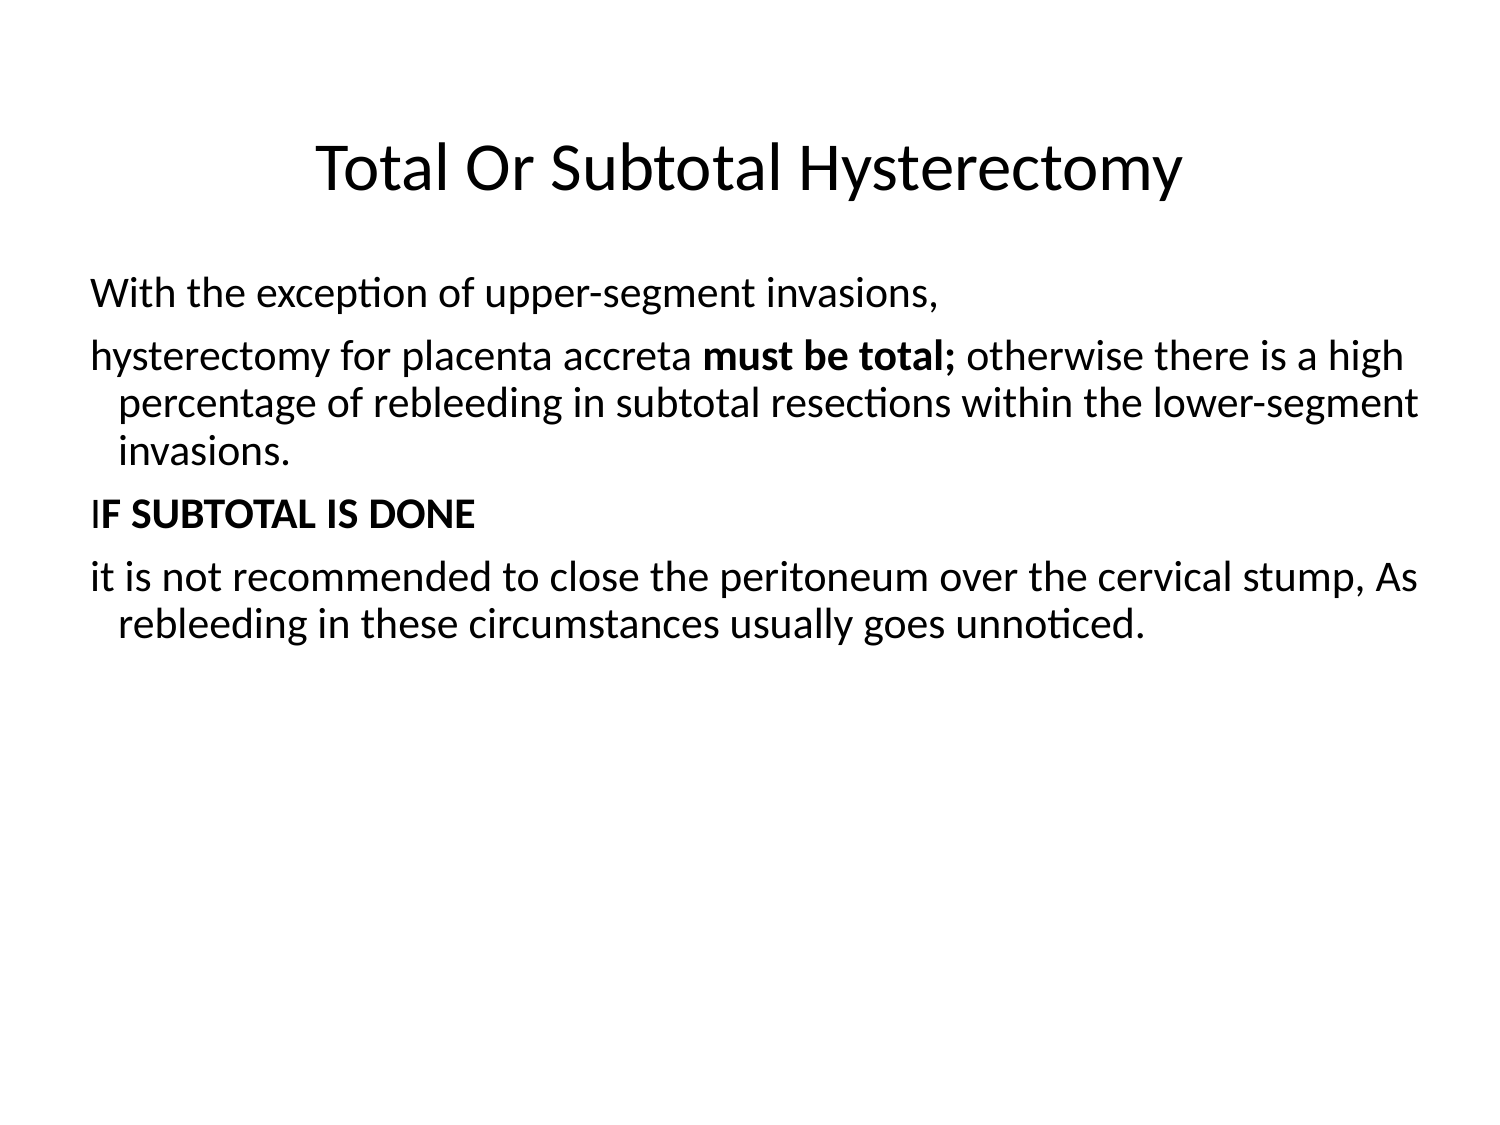

# Total Or Subtotal Hysterectomy
With the exception of upper-segment invasions,
hysterectomy for placenta accreta must be total; otherwise there is a high percentage of rebleeding in subtotal resections within the lower-segment invasions.
IF SUBTOTAL IS DONE
it is not recommended to close the peritoneum over the cervical stump, As rebleeding in these circumstances usually goes unnoticed.